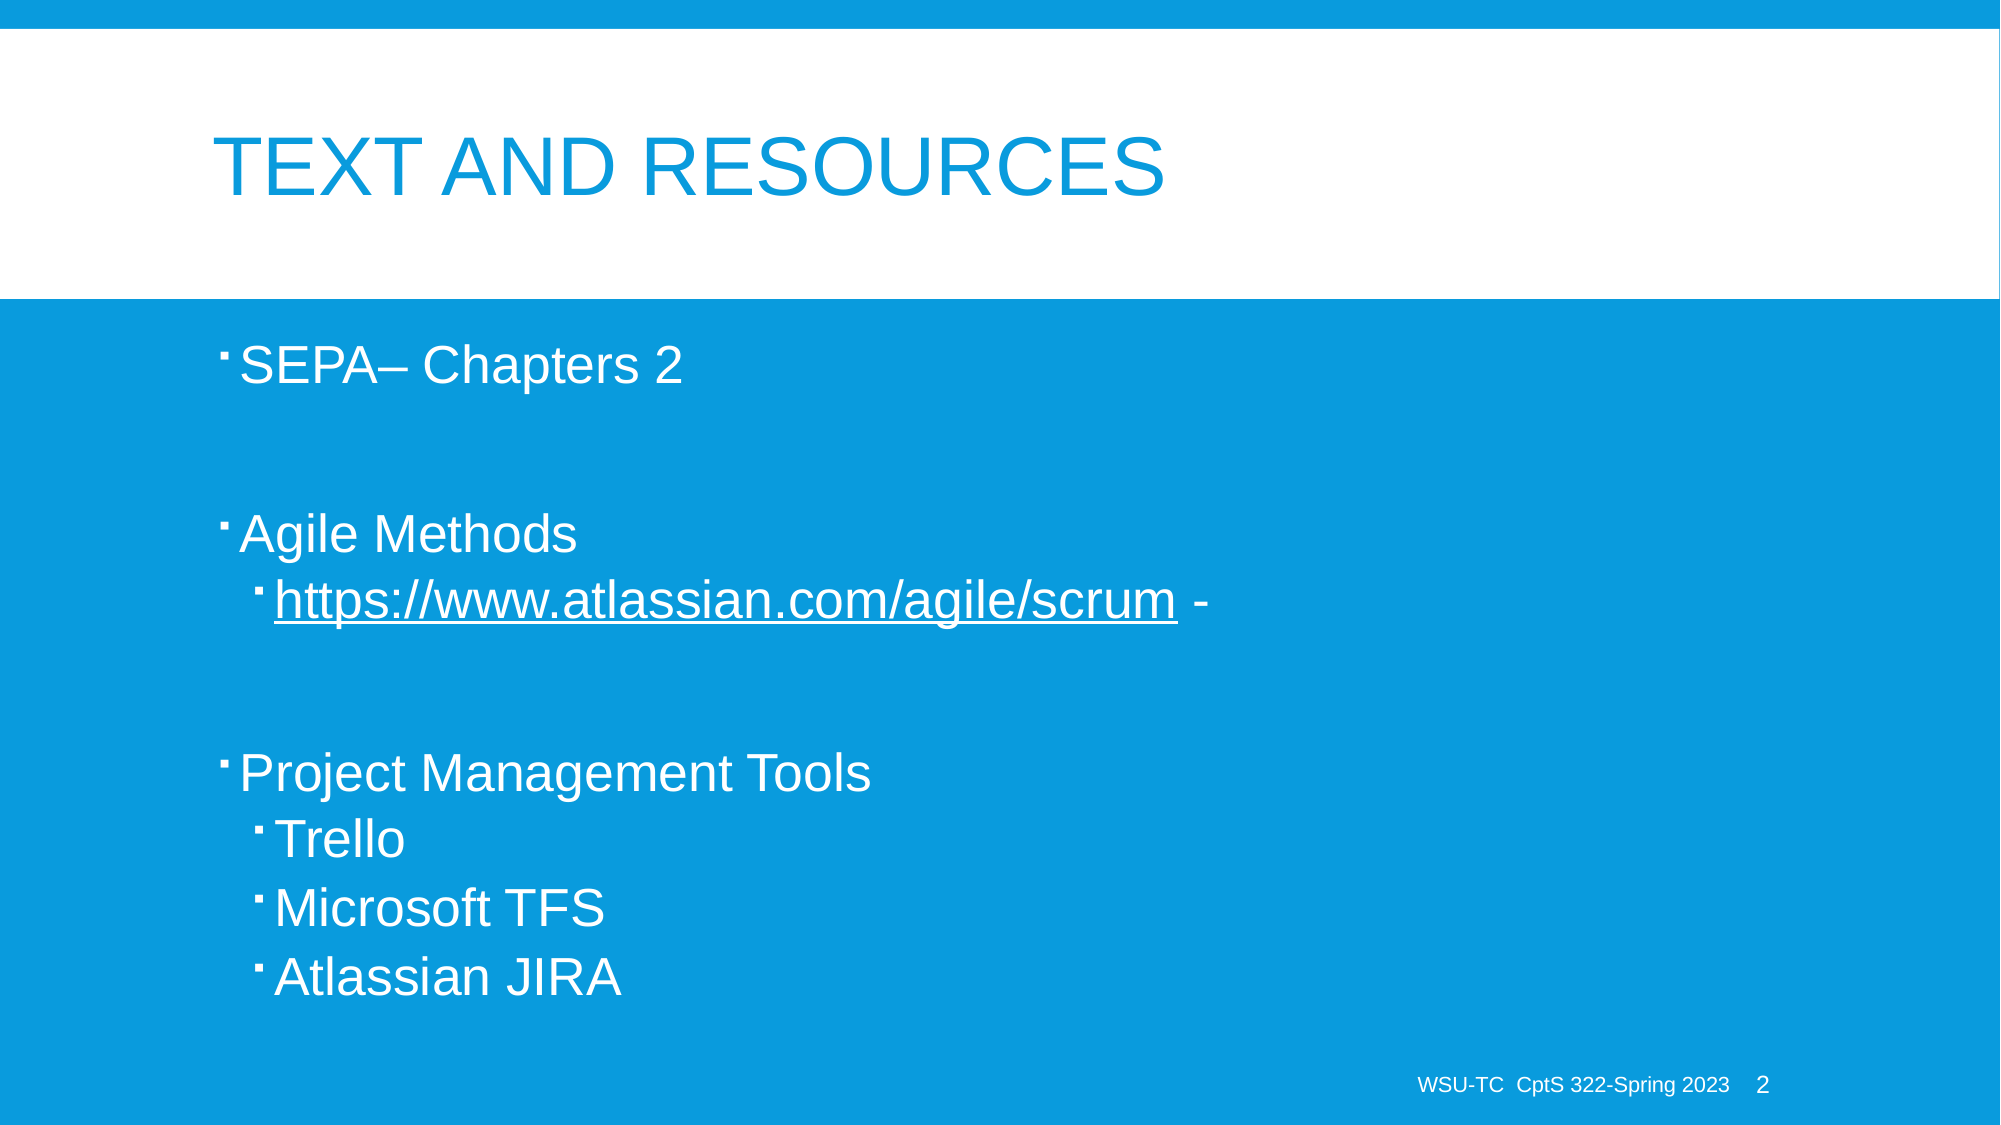

# Text and Resources
SEPA– Chapters 2

Agile Methods
https://www.atlassian.com/agile/scrum -

Project Management Tools
Trello
Microsoft TFS
Atlassian JIRA
WSU-TC  CptS 322-Spring 2023
2